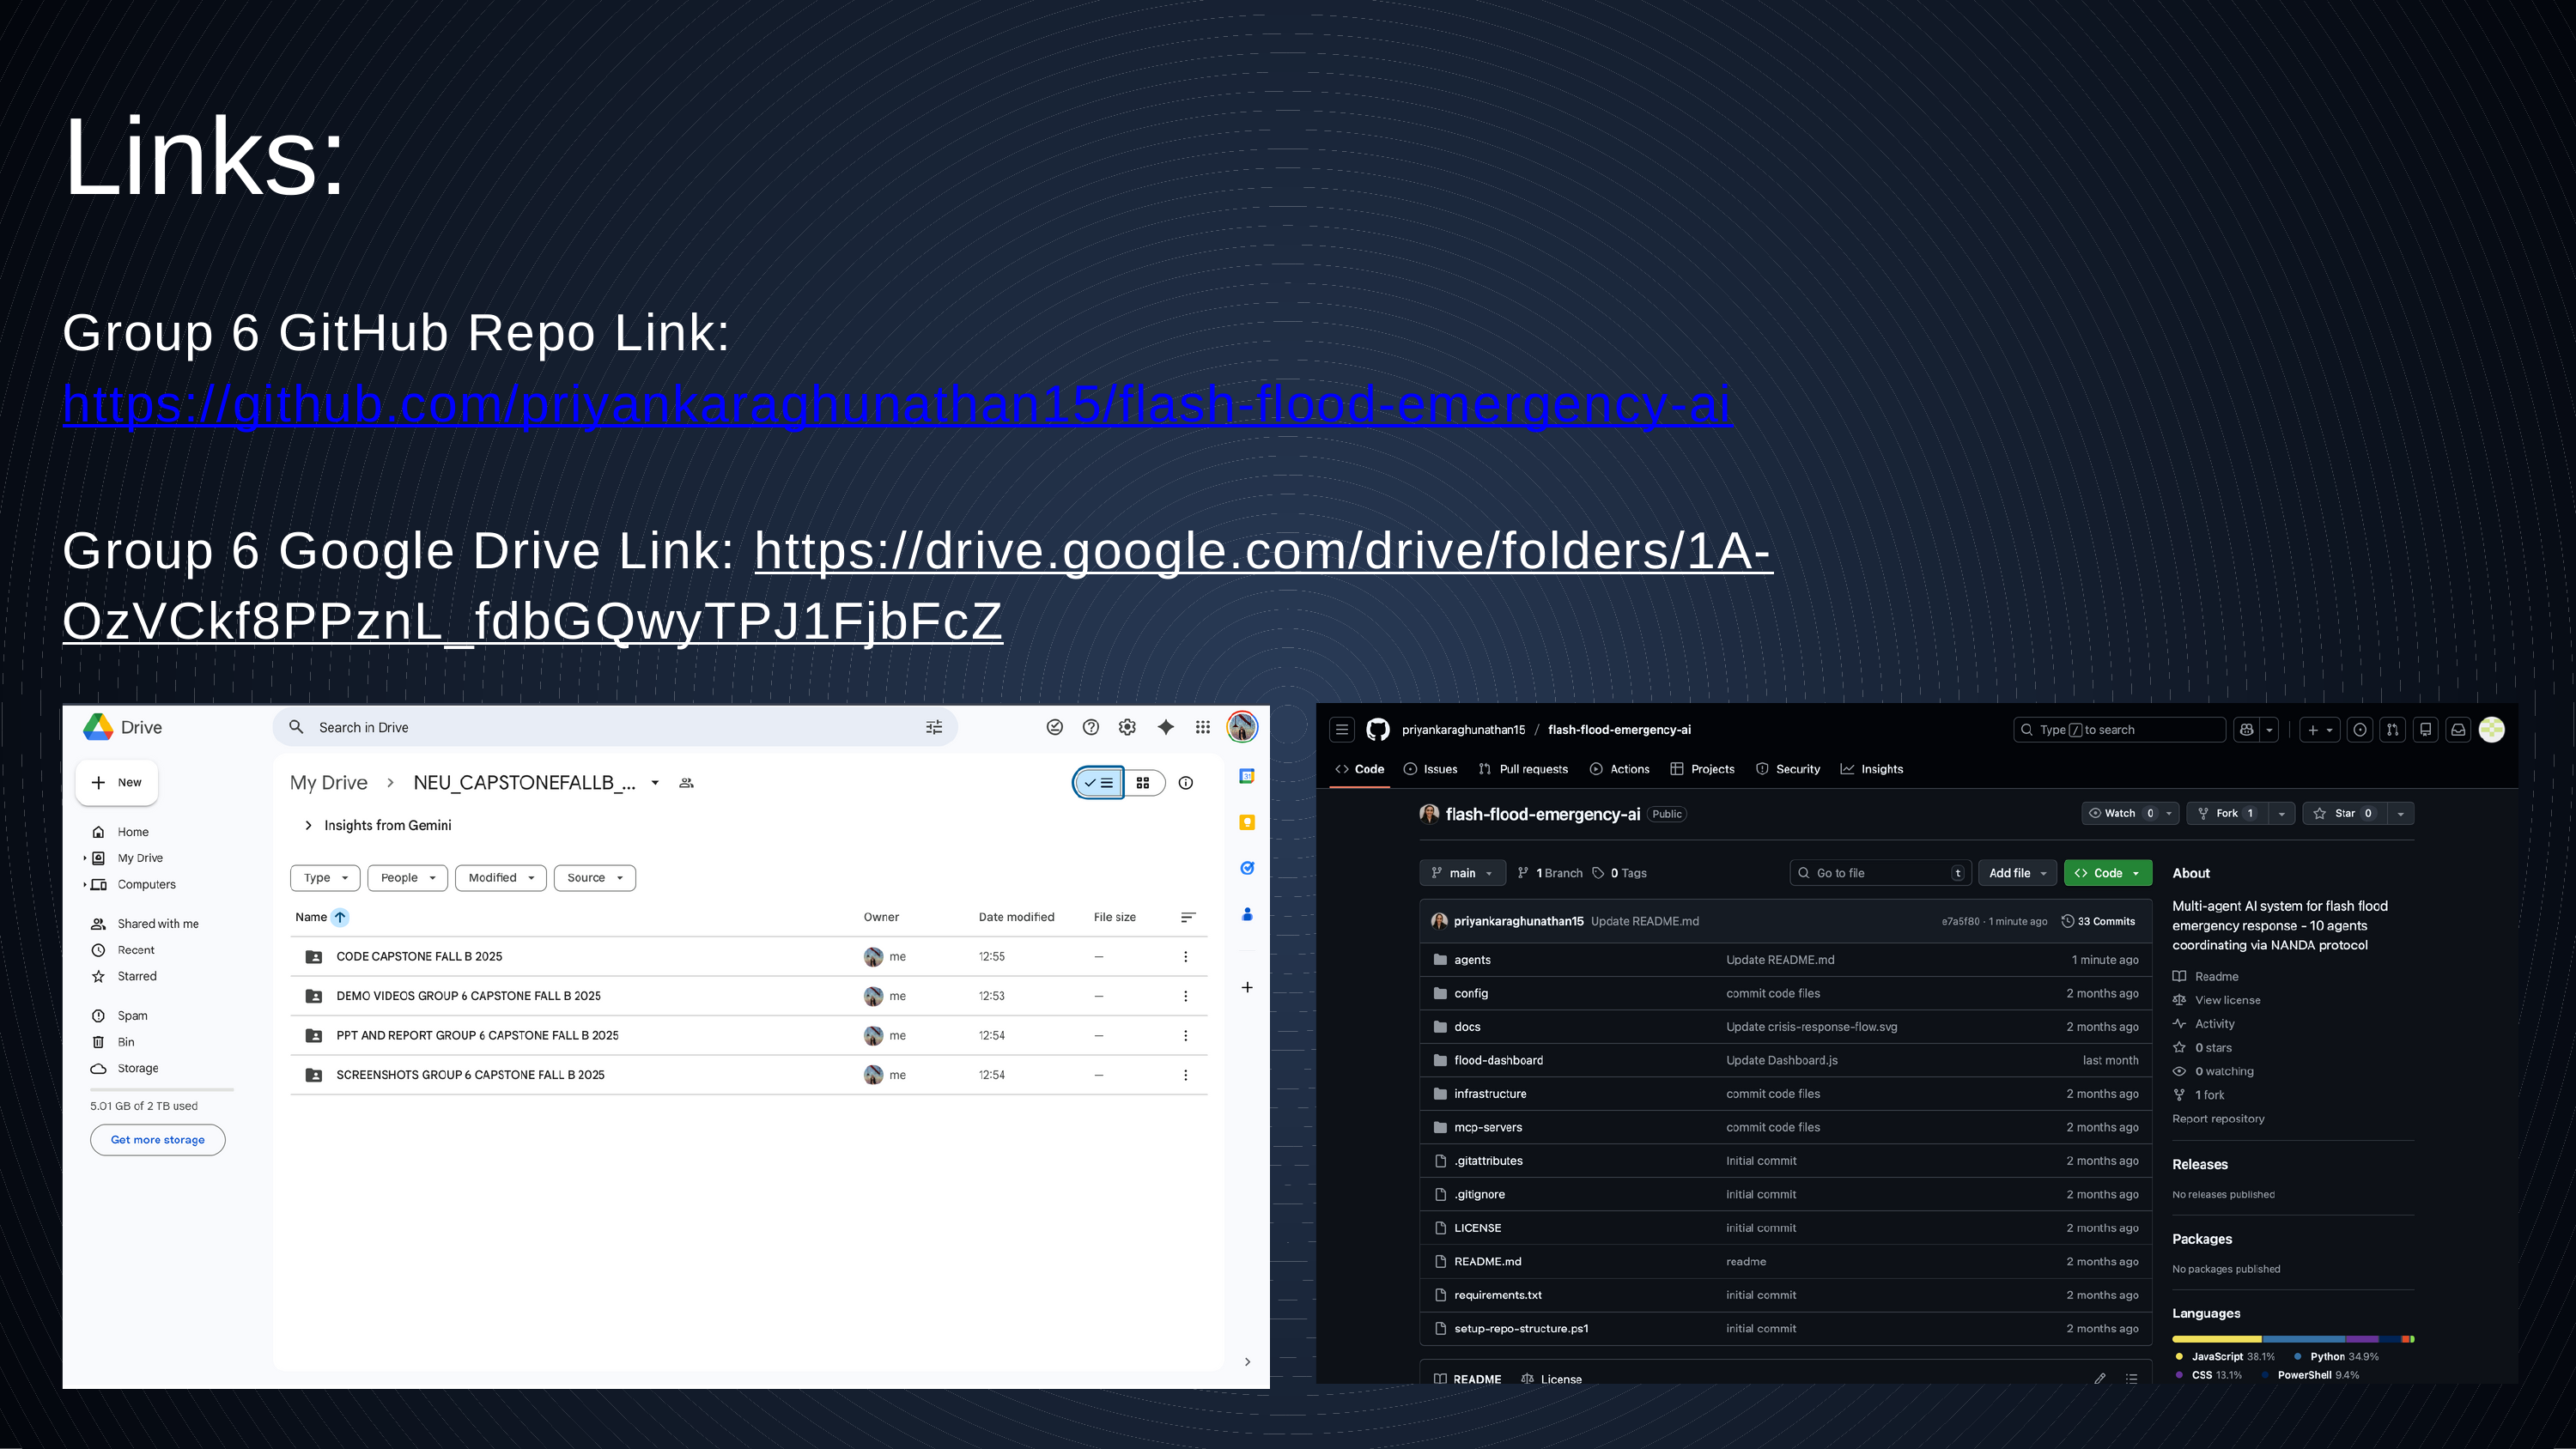

Links:
Group 6 GitHub Repo Link: https://github.com/priyankaraghunathan15/flash-flood-emergency-ai
Group 6 Google Drive Link: https://drive.google.com/drive/folders/1A-OzVCkf8PPznL_fdbGQwyTPJ1FjbFcZ